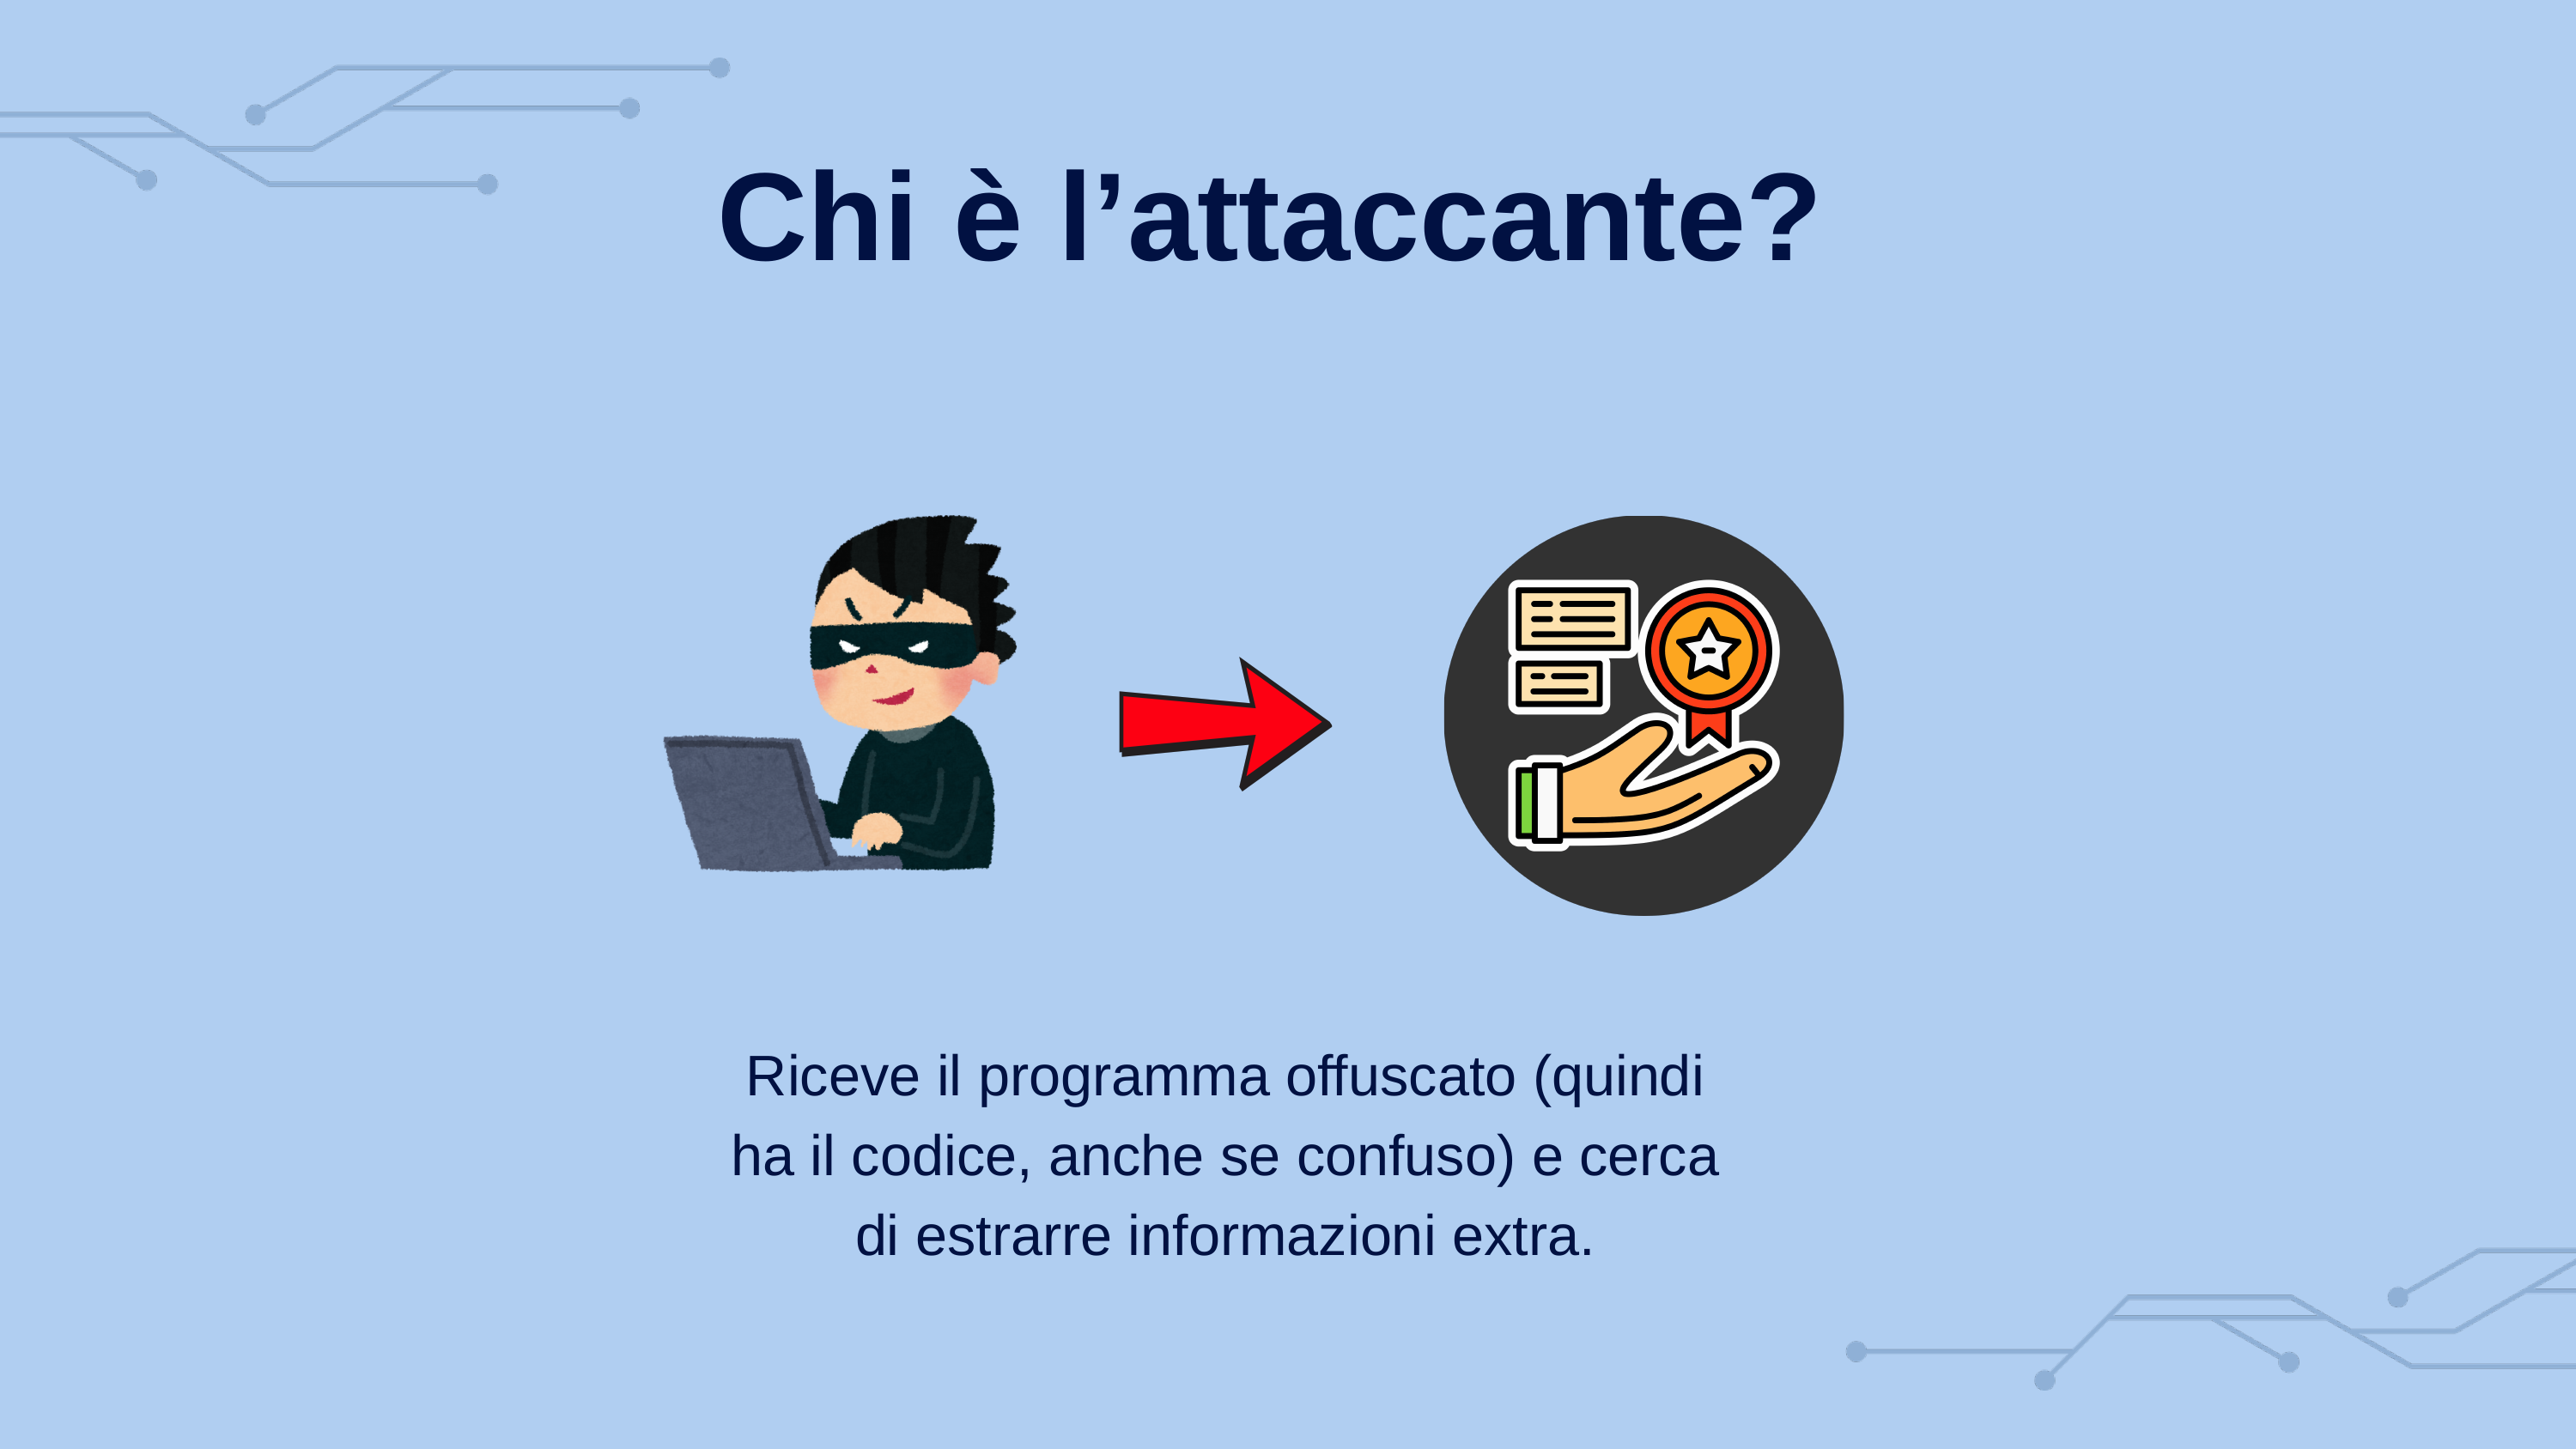

Chi è l’attaccante?

Riceve il programma offuscato (quindi ha il codice, anche se confuso) e cerca di estrarre informazioni extra.